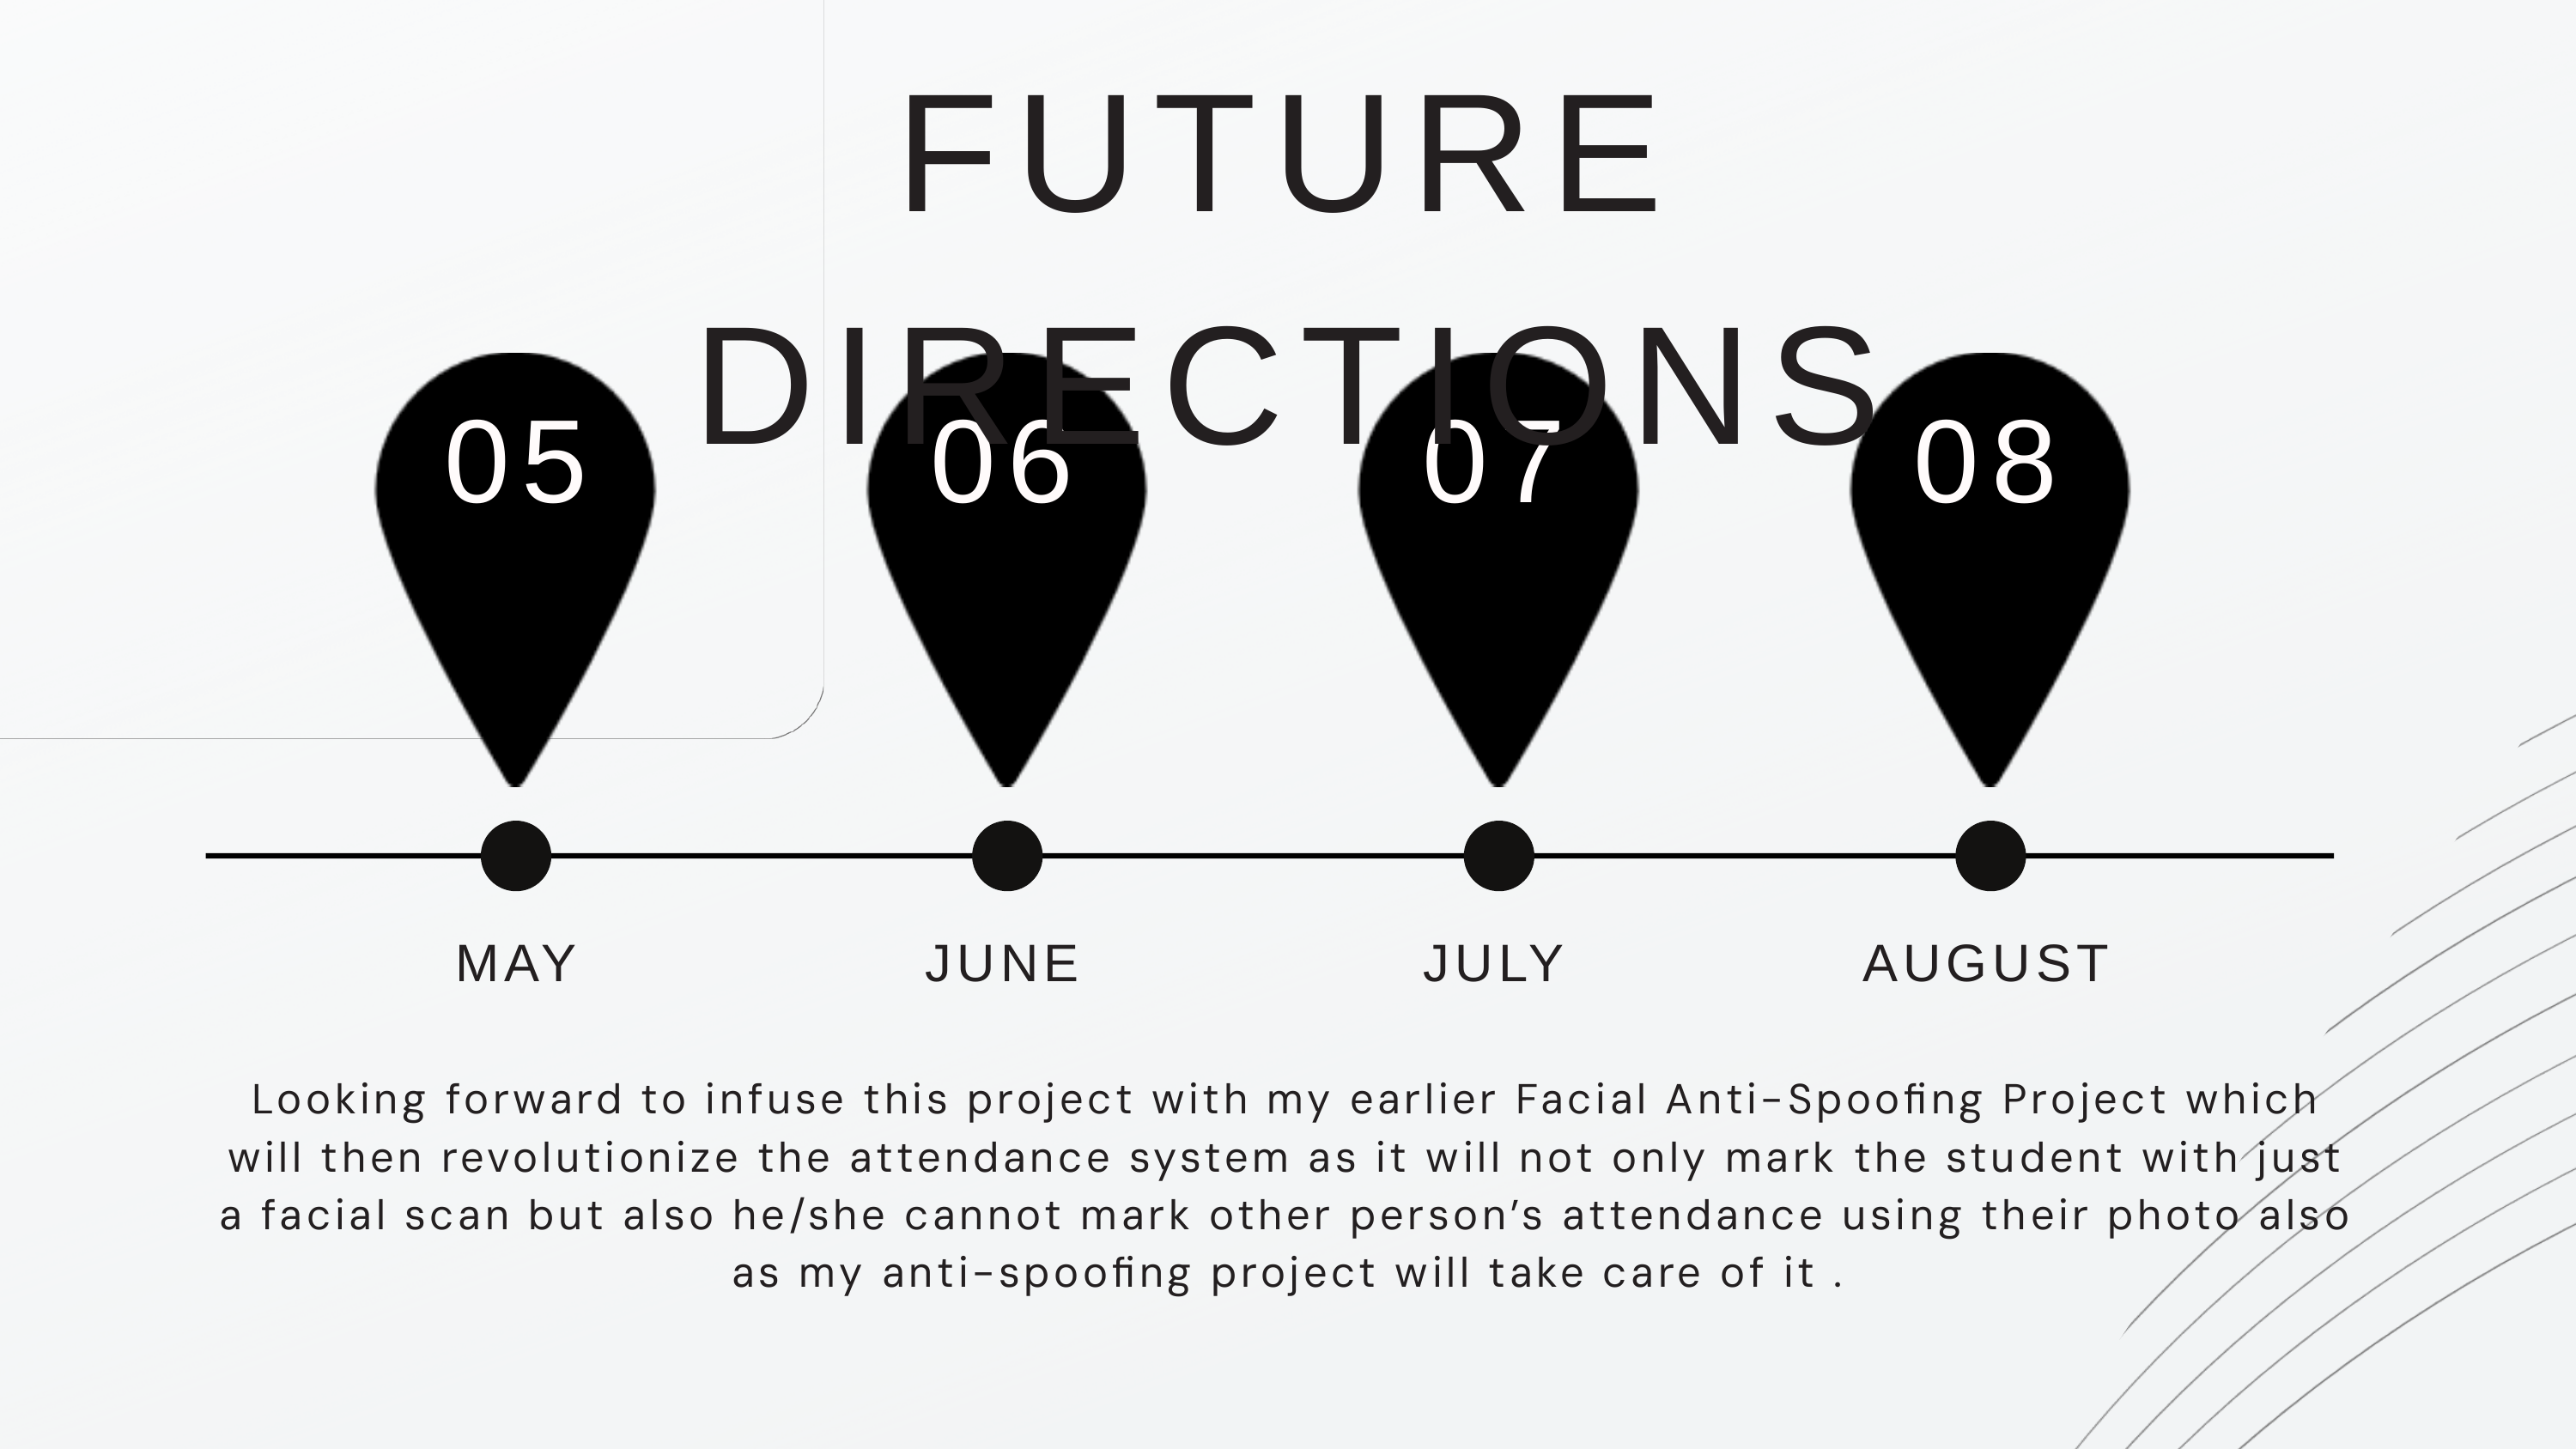

FUTURE DIRECTIONS

05
06
07
08

MAY
JUNE
JULY
AUGUST
Looking forward to infuse this project with my earlier Facial Anti-Spoofing Project which will then revolutionize the attendance system as it will not only mark the student with just a facial scan but also he/she cannot mark other person’s attendance using their photo also as my anti-spoofing project will take care of it .